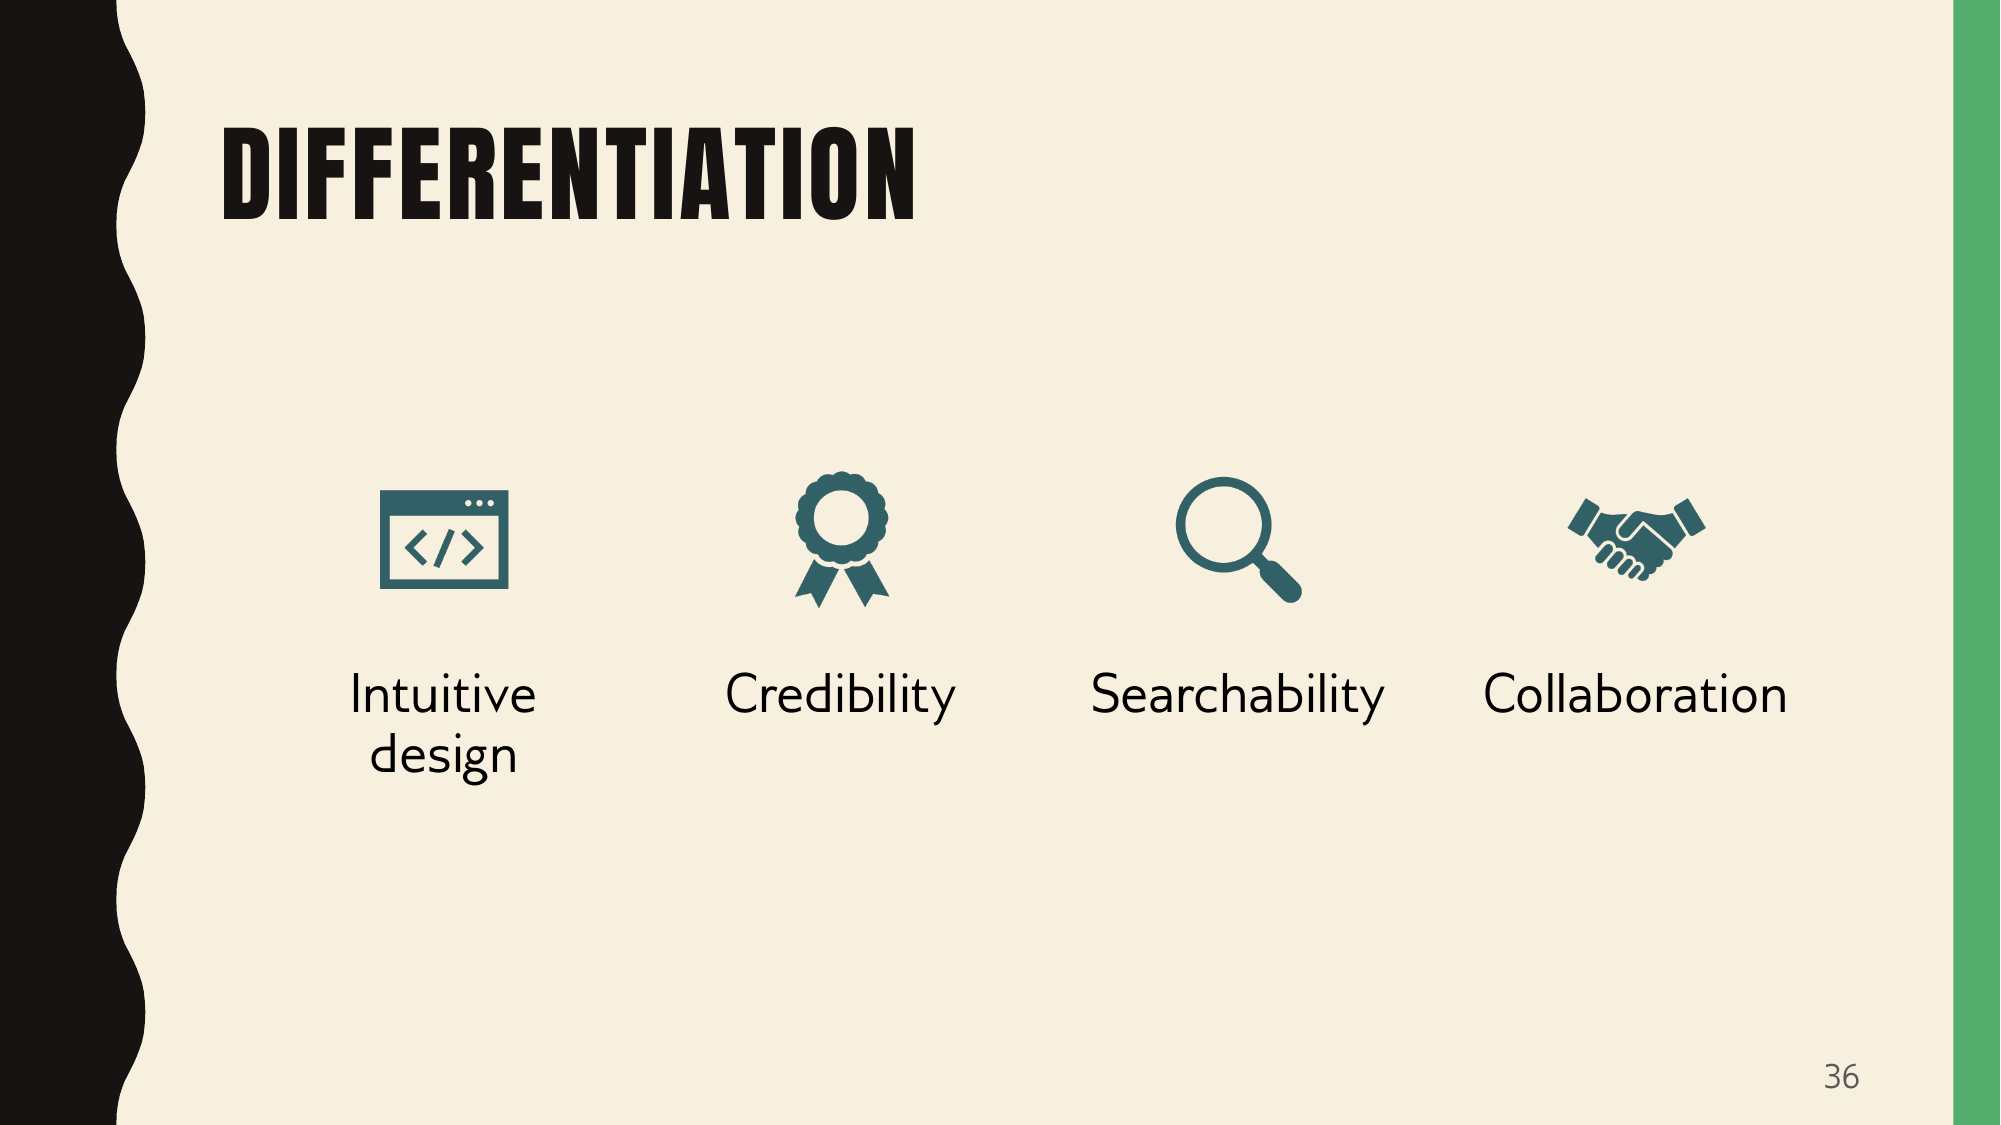

# Differentiation
Intuitive design
Credibility
Searchability
Collaboration
36